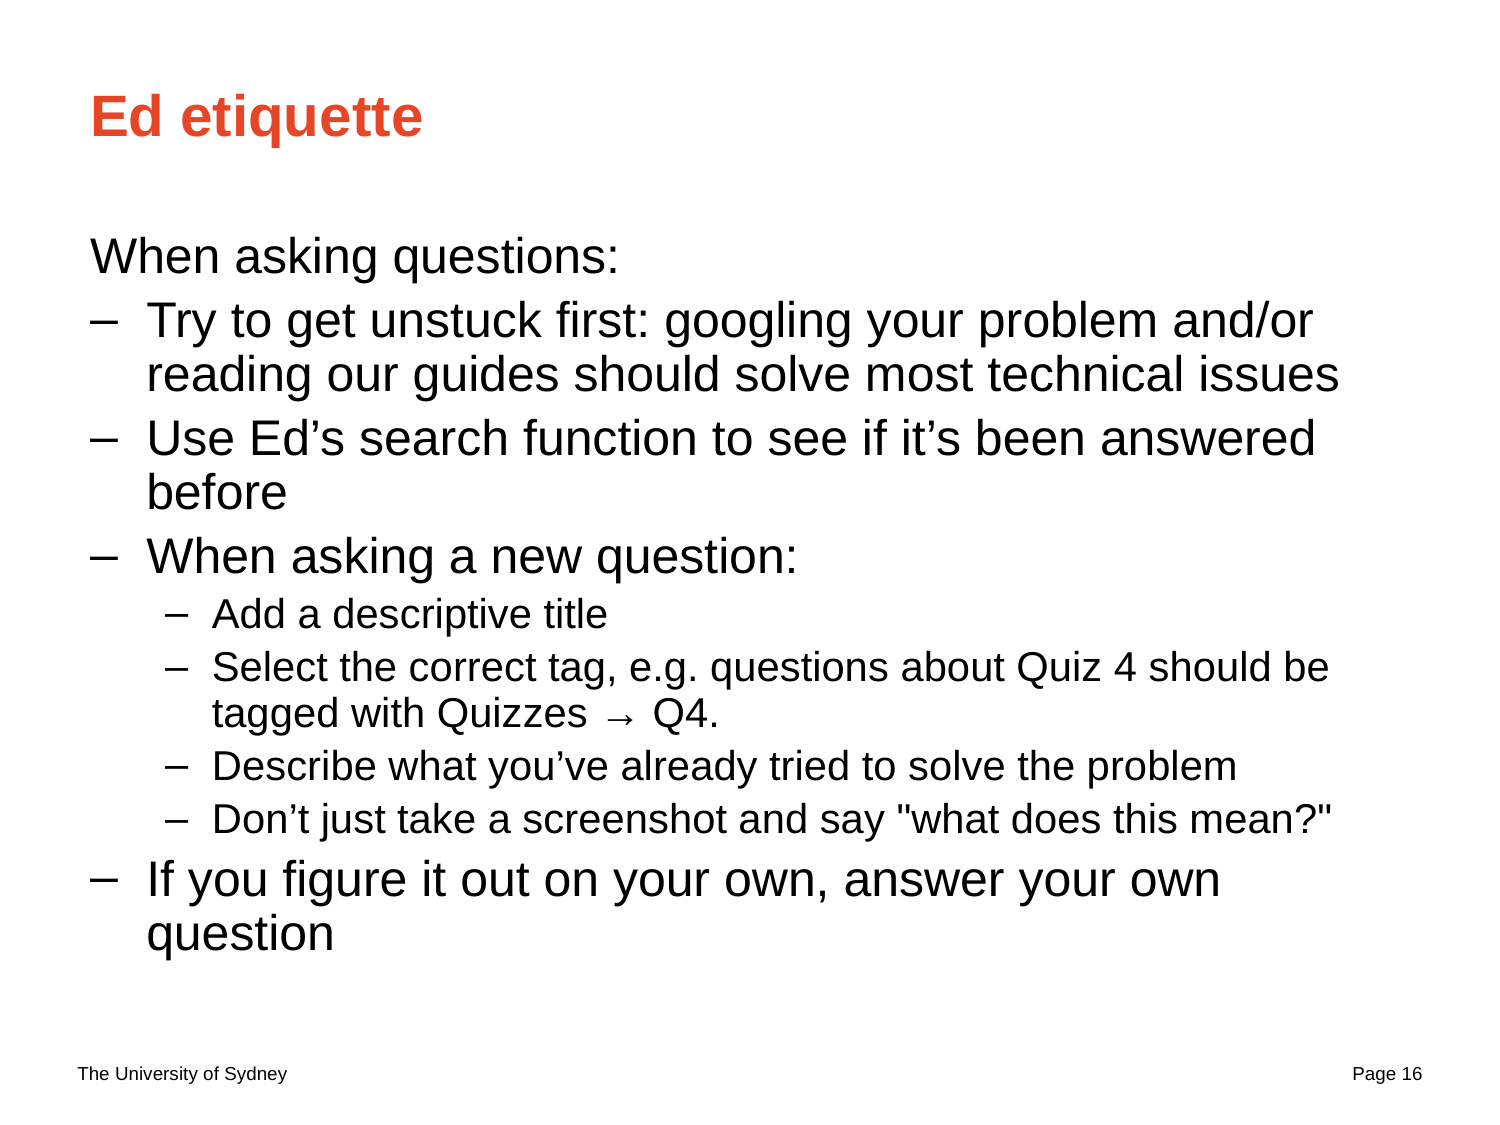

# Ed etiquette
When asking questions:
Try to get unstuck first: googling your problem and/or reading our guides should solve most technical issues
Use Ed’s search function to see if it’s been answered before
When asking a new question:
Add a descriptive title
Select the correct tag, e.g. questions about Quiz 4 should be tagged with Quizzes → Q4.
Describe what you’ve already tried to solve the problem
Don’t just take a screenshot and say "what does this mean?"
If you figure it out on your own, answer your own question